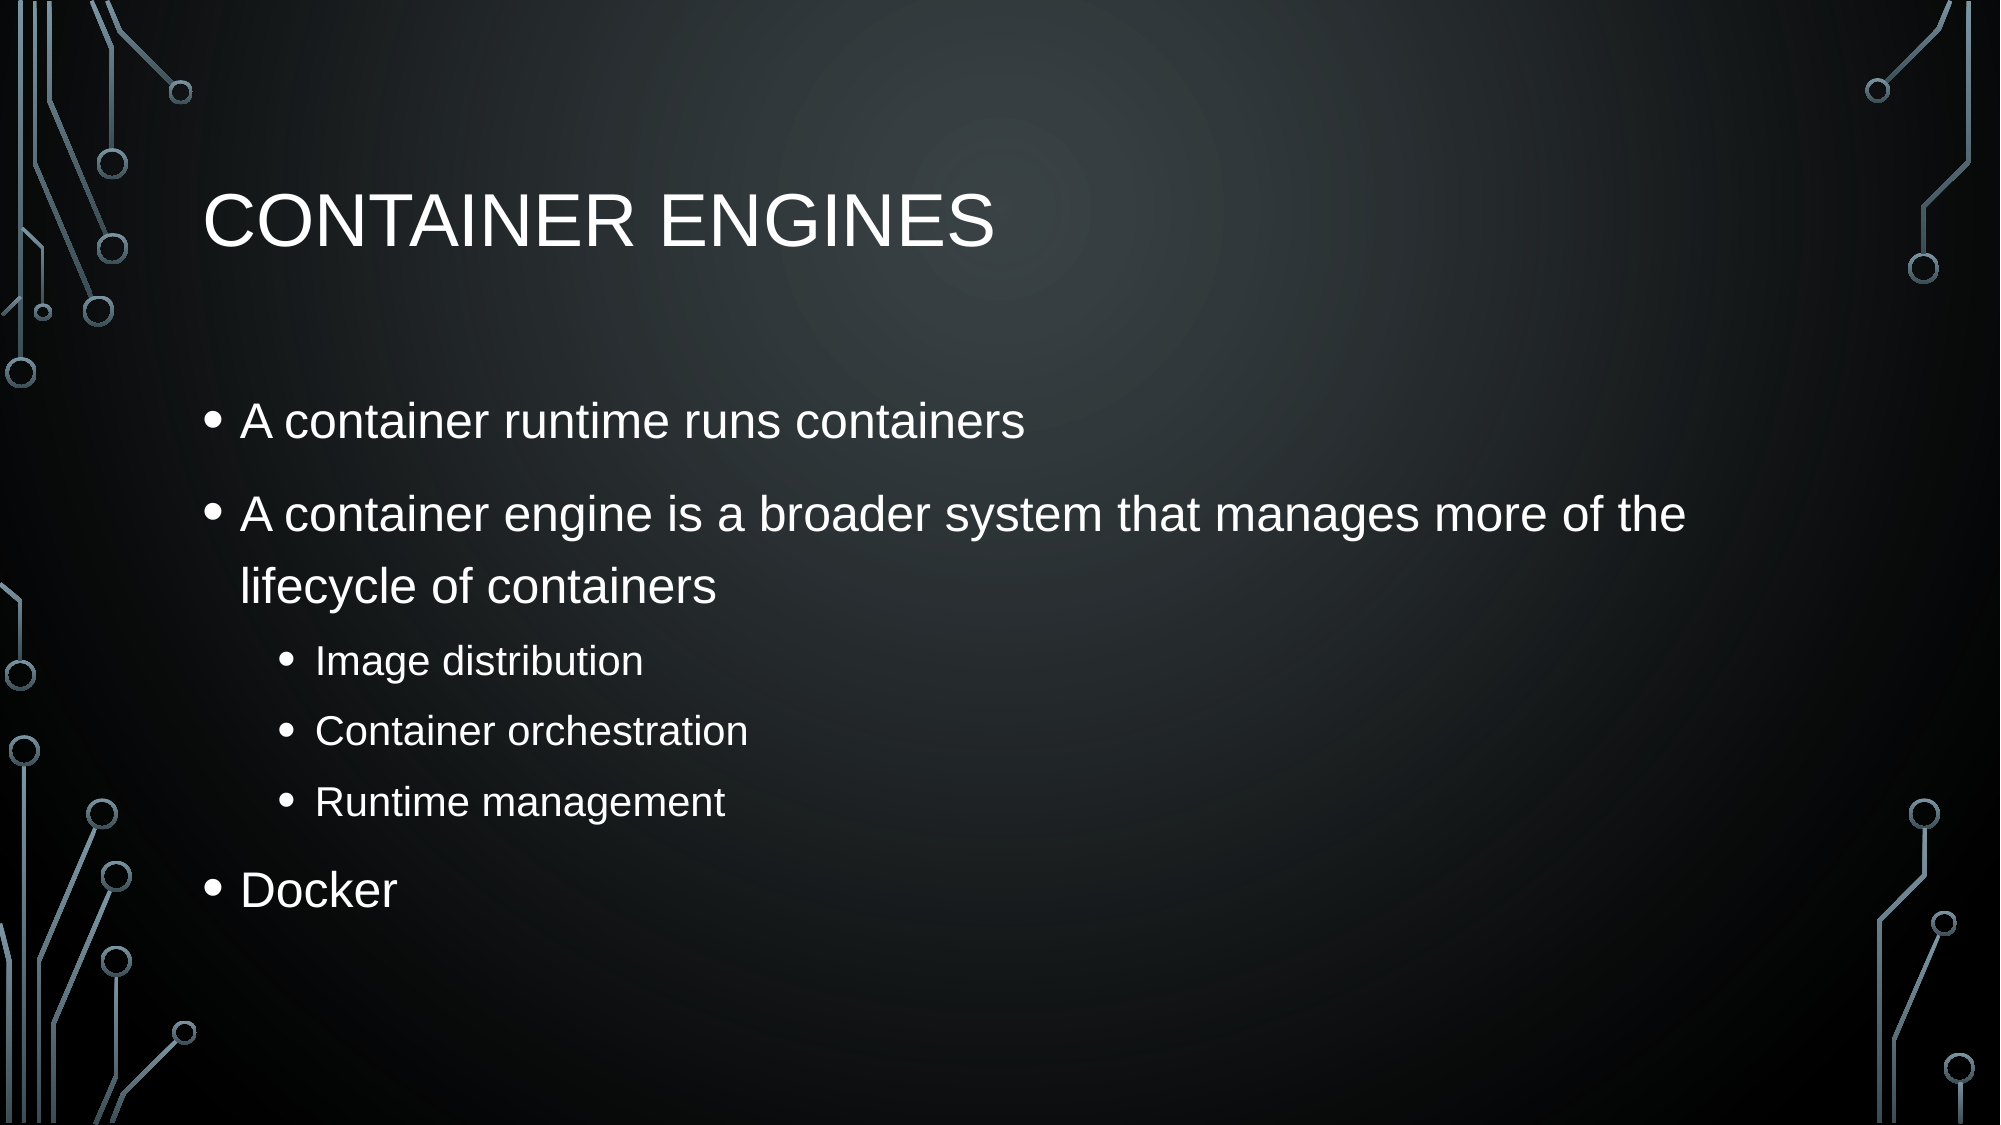

# Container Engines
A container runtime runs containers
A container engine is a broader system that manages more of the lifecycle of containers
Image distribution
Container orchestration
Runtime management
Docker